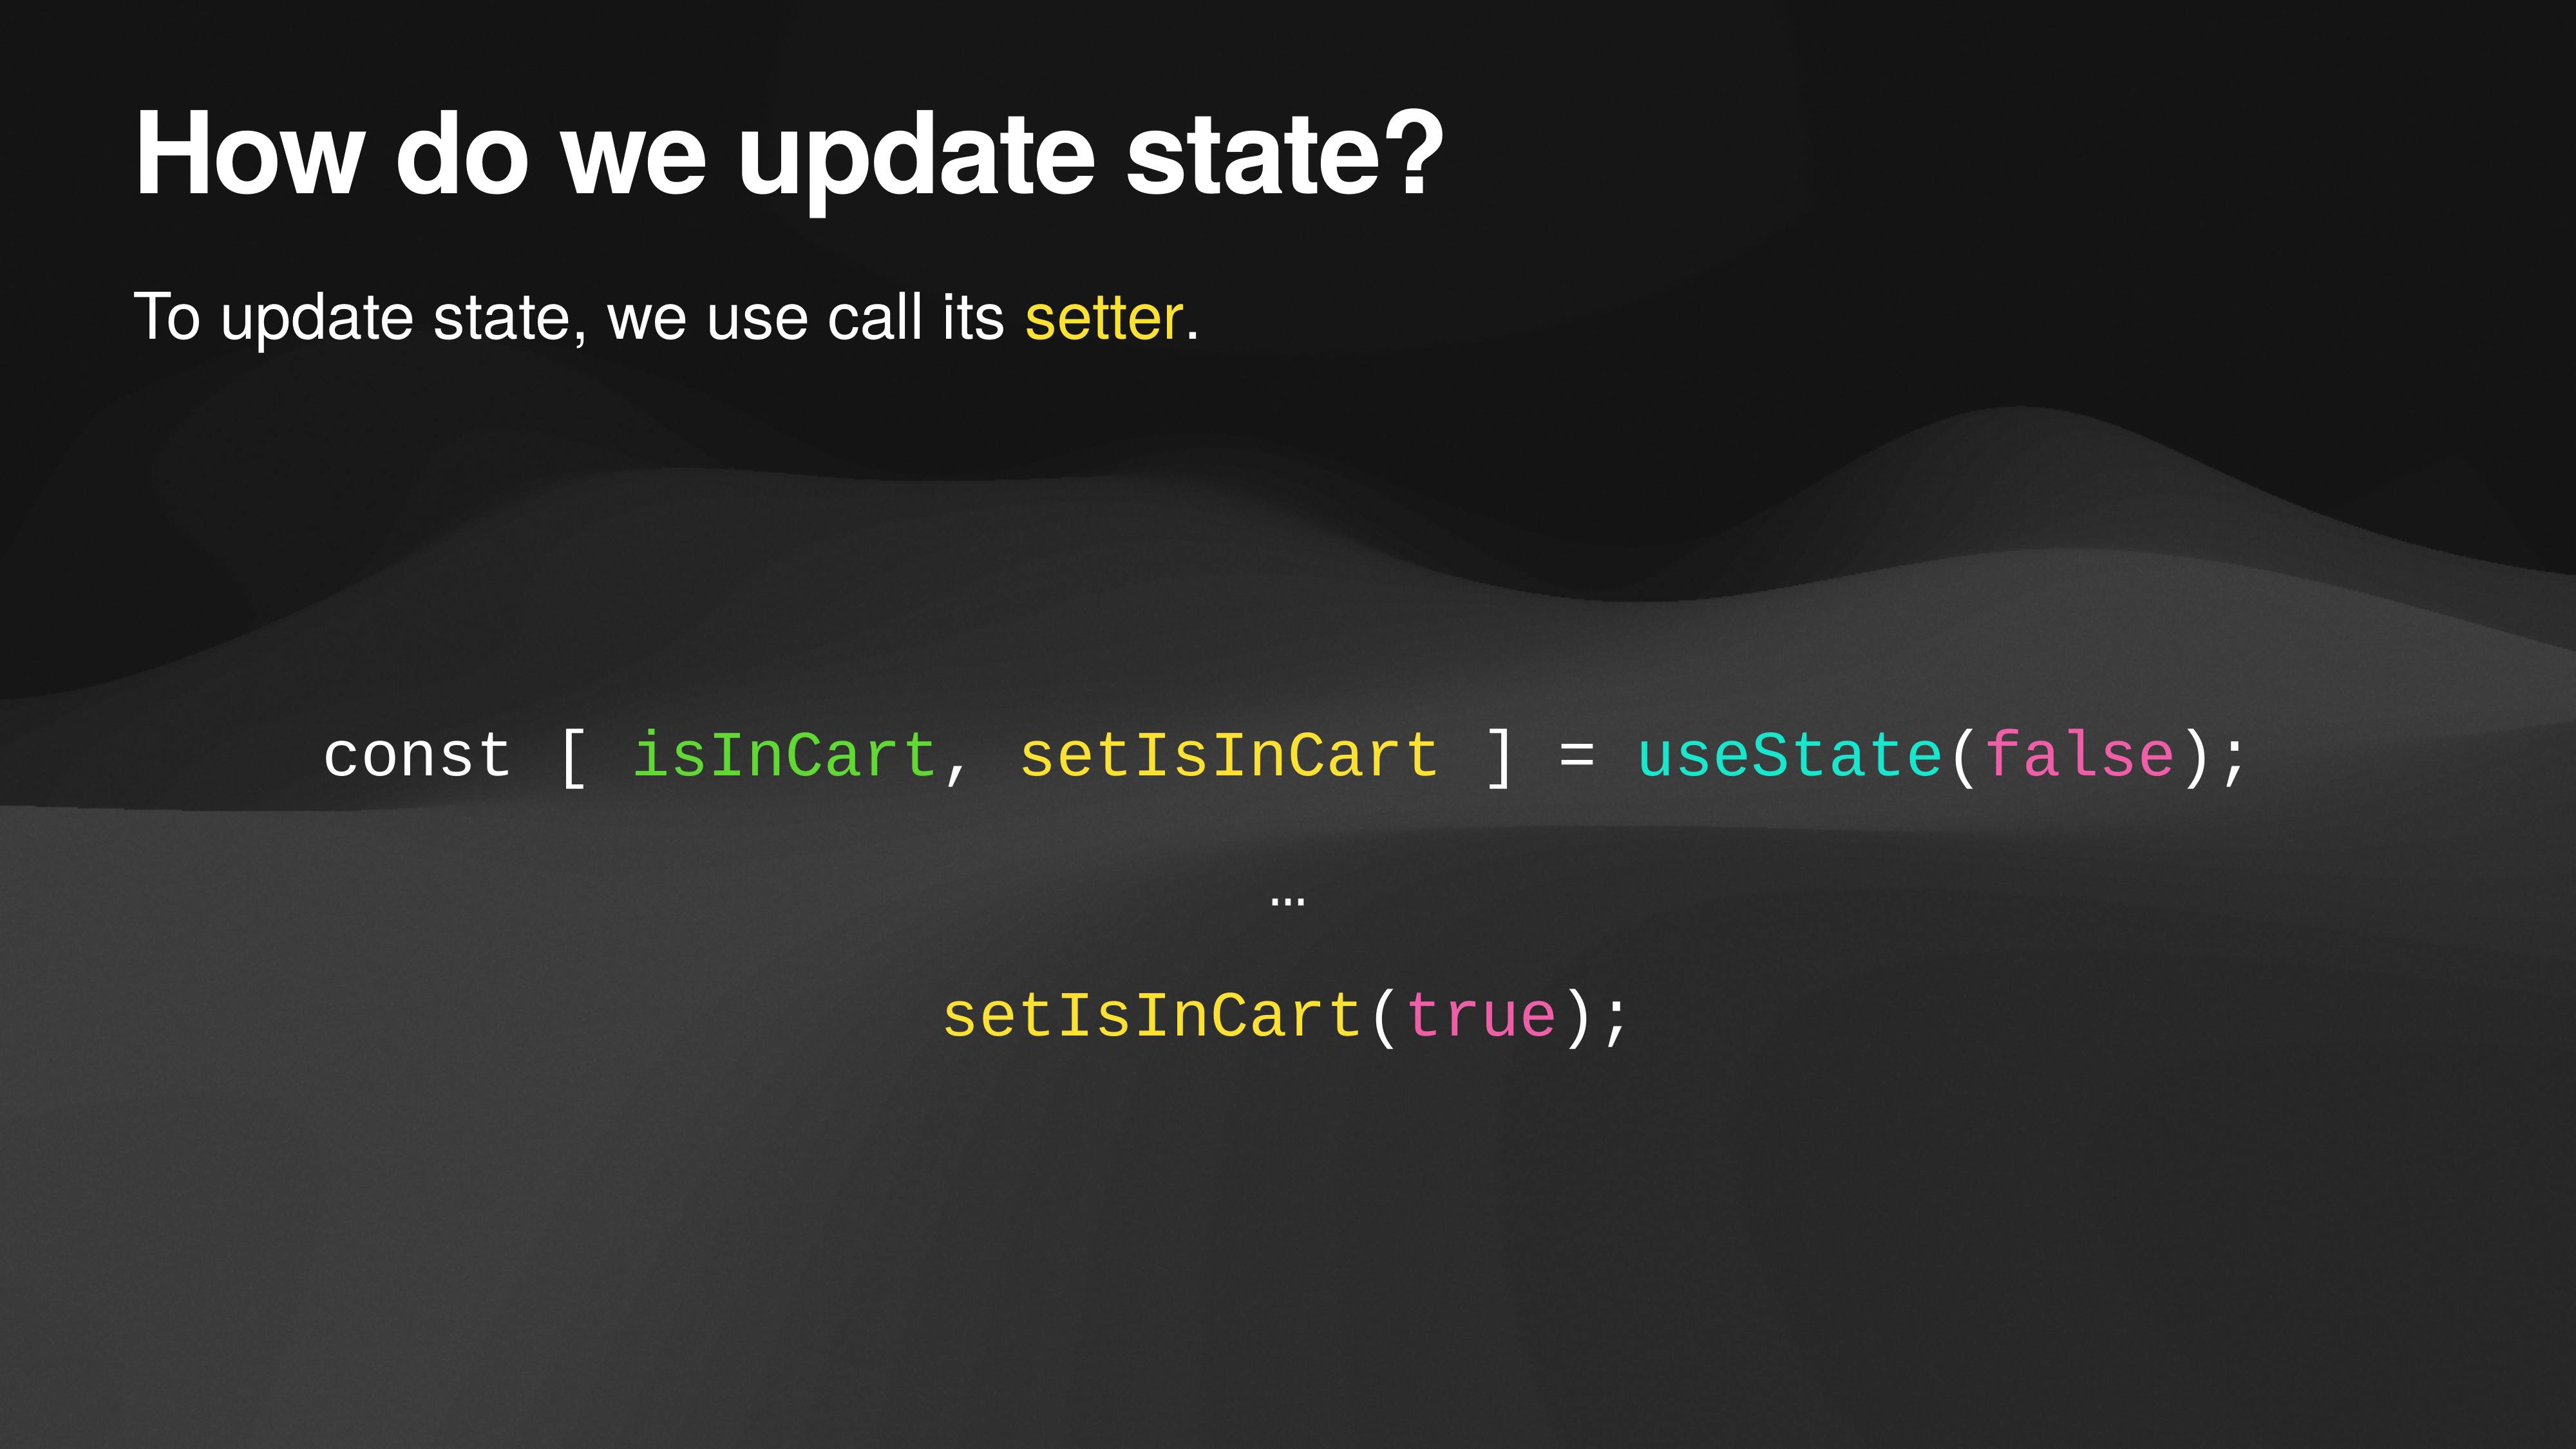

# How do we update state?
To update state, we use call its setter.
const [ isInCart, setIsInCart ] = useState(false);
…
setIsInCart(true);